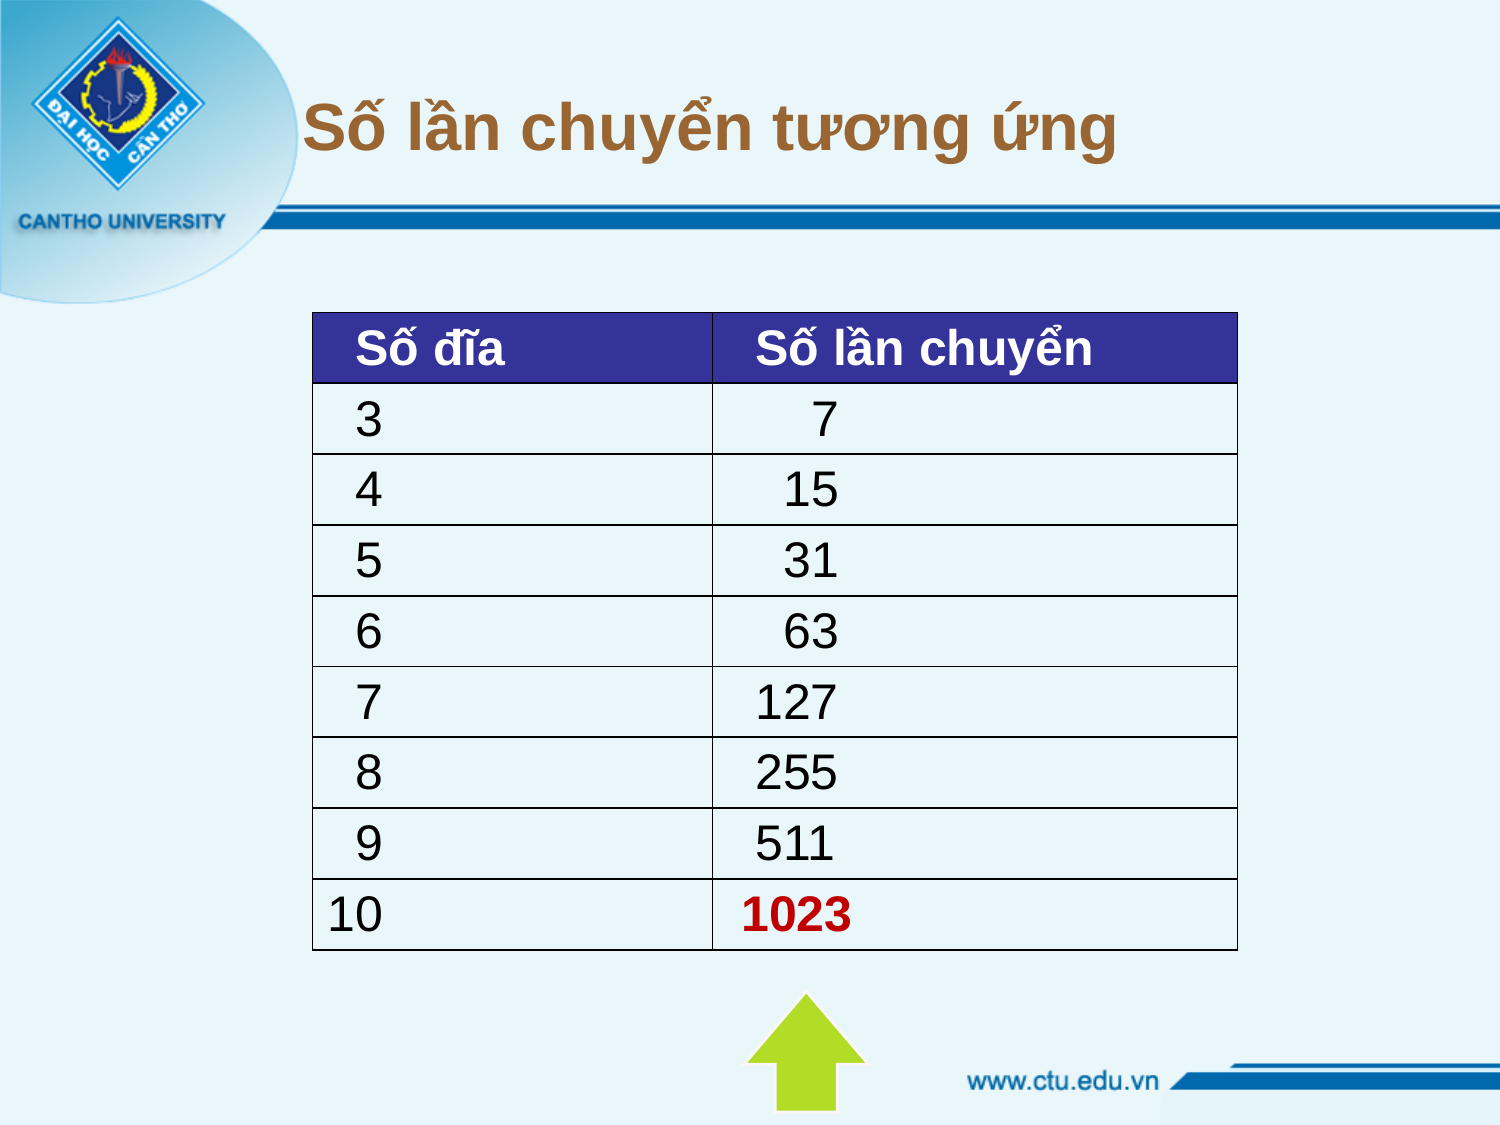

# Số lần chuyển tương ứng
| Số đĩa | Số lần chuyển |
| --- | --- |
| 3 | 7 |
| 4 | 15 |
| 5 | 31 |
| 6 | 63 |
| 7 | 127 |
| 8 | 255 |
| 9 | 511 |
| 10 | 1023 |